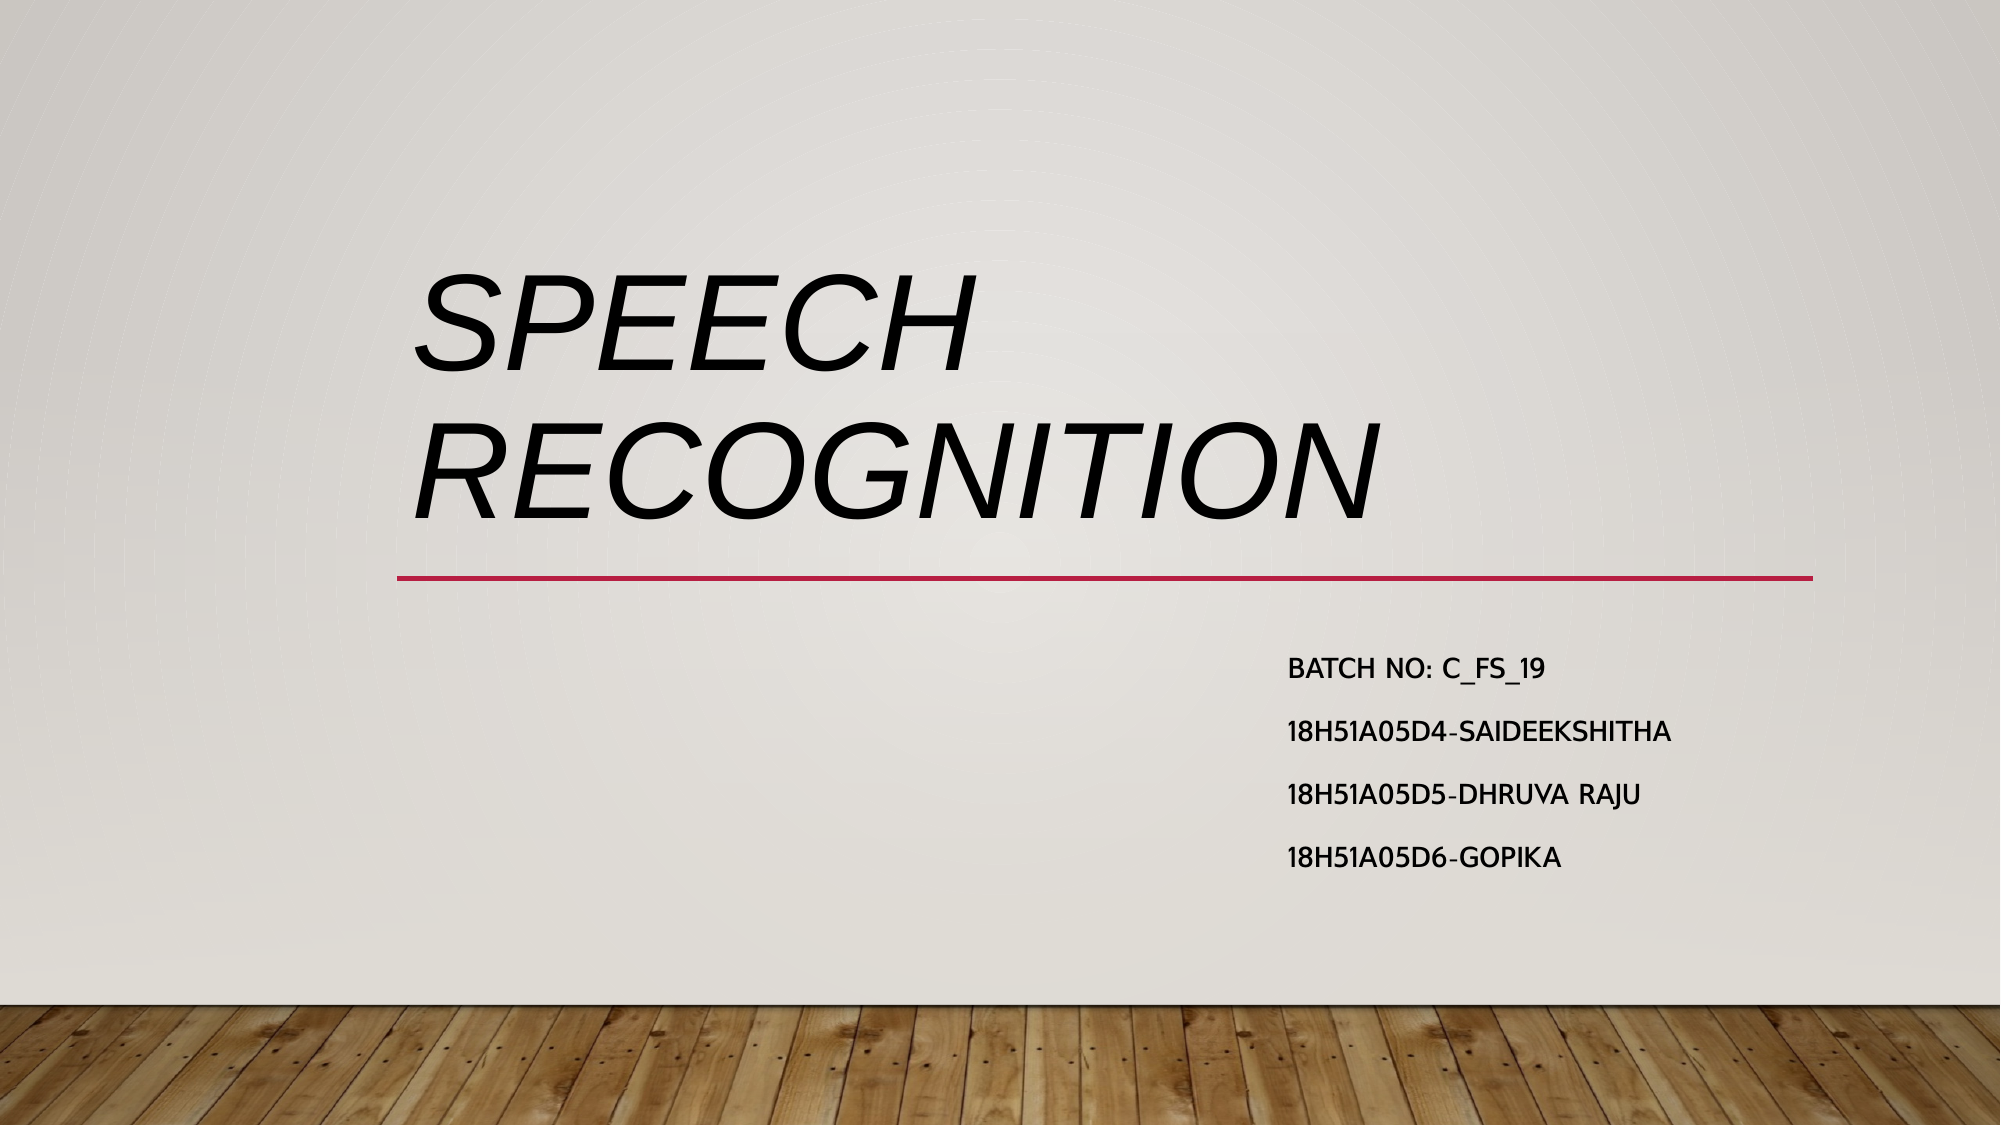

# Speech recognition
BATCH NO: C_FS_19
18H51A05D4-SAIDEEKSHITHA
18H51A05D5-DHRUVA RAJU
18H51A05D6-GOPIKA